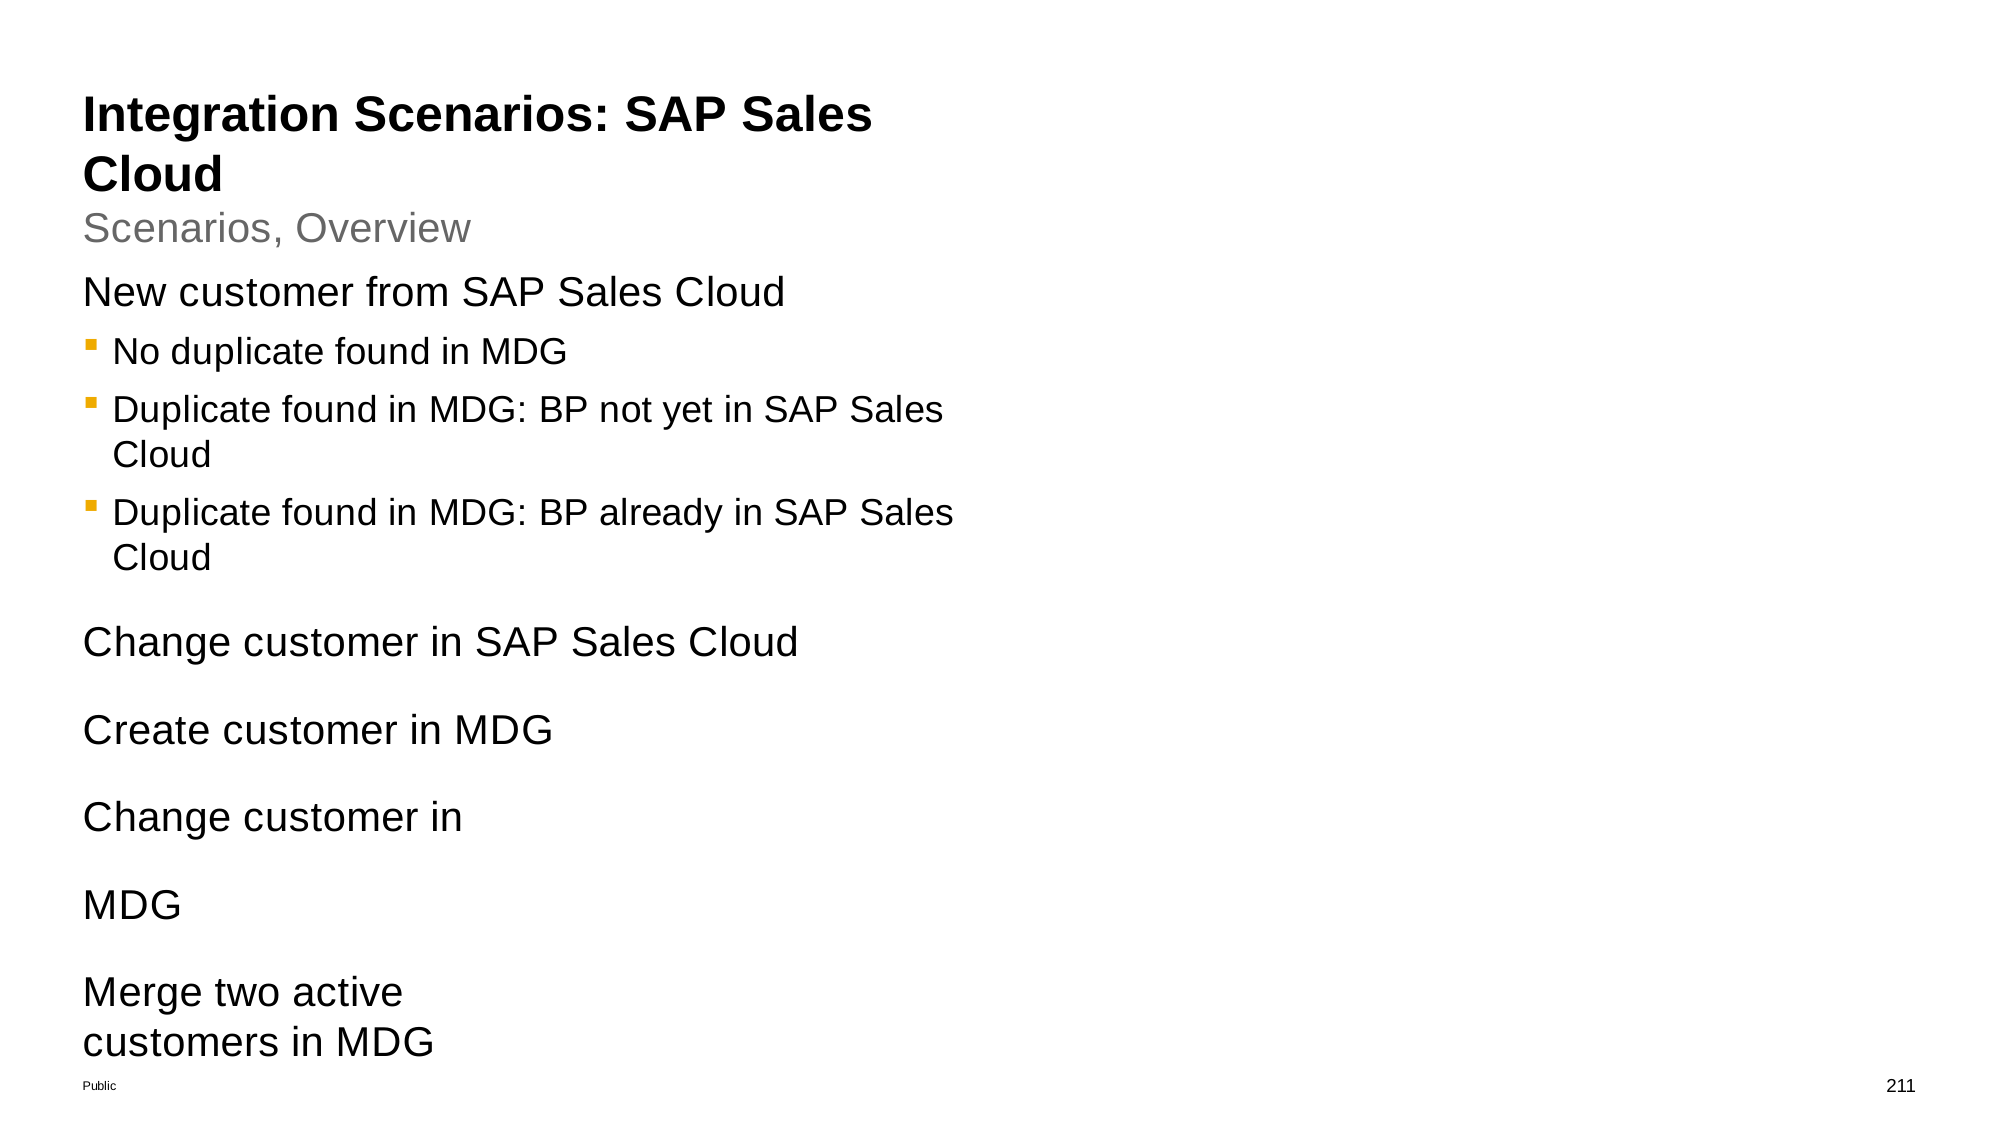

# Integration Scenarios: SAP Sales Cloud
Scenarios, Overview
New customer from SAP Sales Cloud
No duplicate found in MDG
Duplicate found in MDG: BP not yet in SAP Sales Cloud
Duplicate found in MDG: BP already in SAP Sales Cloud
Change customer in SAP Sales Cloud
Create customer in MDG  Change customer in MDG
Merge two active customers in MDG
211
Public